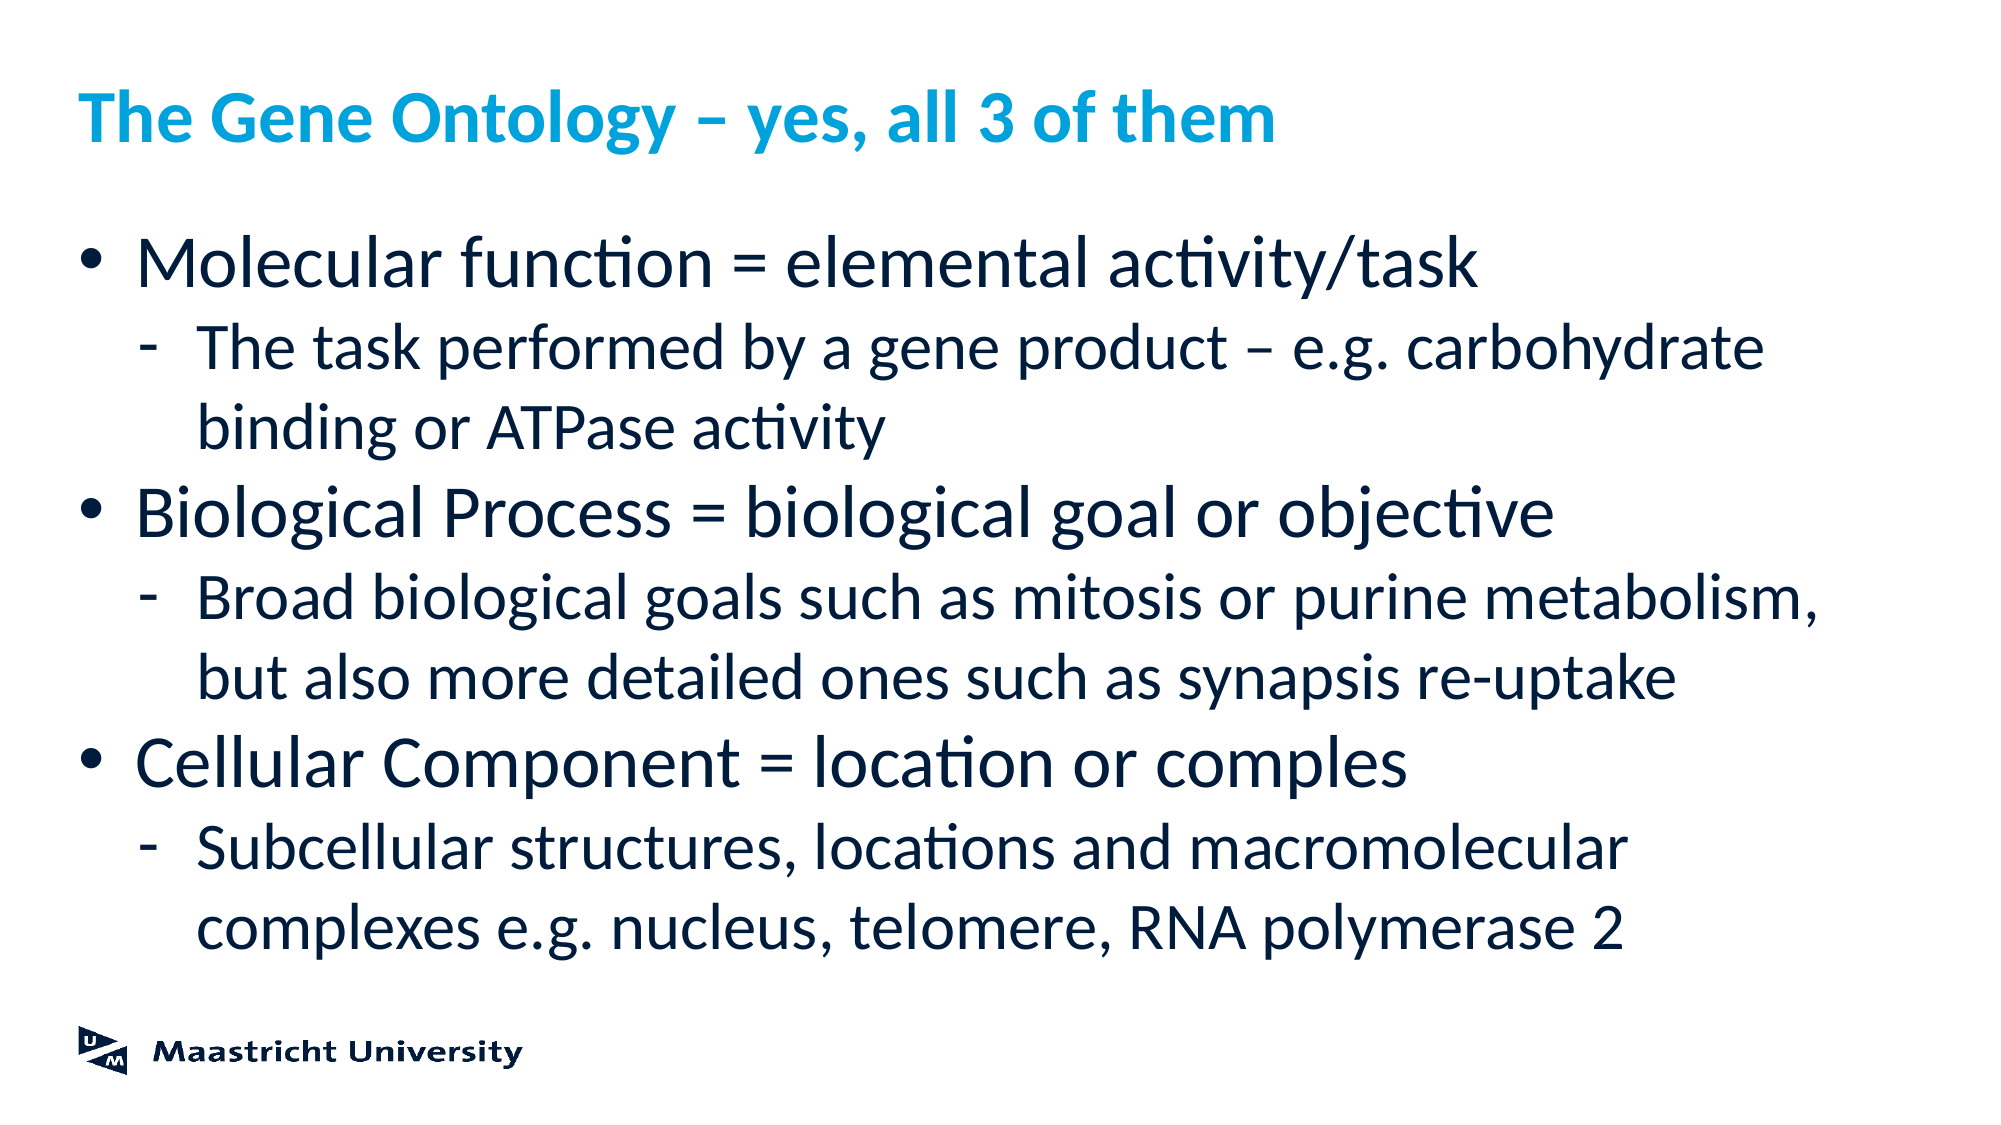

# The Gene Ontology – yes, all 3 of them
Molecular function = elemental activity/task
The task performed by a gene product – e.g. carbohydrate binding or ATPase activity
Biological Process = biological goal or objective
Broad biological goals such as mitosis or purine metabolism, but also more detailed ones such as synapsis re-uptake
Cellular Component = location or comples
Subcellular structures, locations and macromolecular complexes e.g. nucleus, telomere, RNA polymerase 2